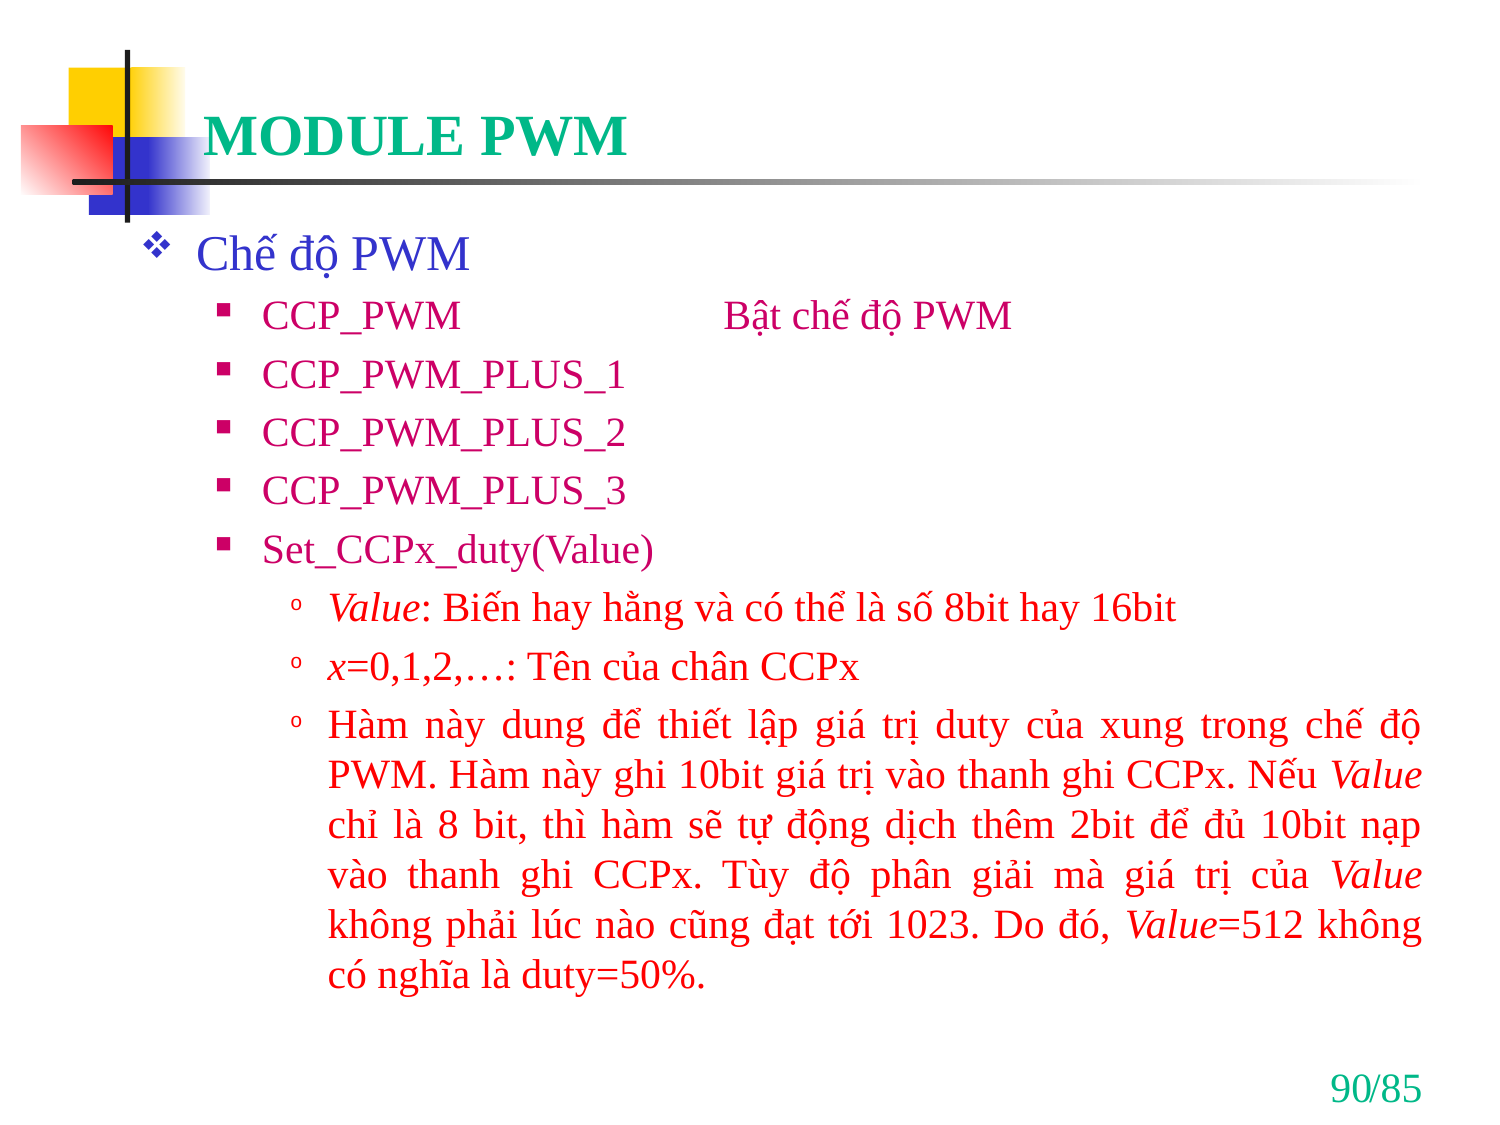

# MODULE PWM
Chế độ PWM
CCP_PWM                         Bật chế độ PWM
CCP_PWM_PLUS_1
CCP_PWM_PLUS_2
CCP_PWM_PLUS_3
Set_CCPx_duty(Value)
Value: Biến hay hằng và có thể là số 8bit hay 16bit
x=0,1,2,…: Tên của chân CCPx
Hàm này dung để thiết lập giá trị duty của xung trong chế độ PWM. Hàm này ghi 10bit giá trị vào thanh ghi CCPx. Nếu Value chỉ là 8 bit, thì hàm sẽ tự động dịch thêm 2bit để đủ 10bit nạp vào thanh ghi CCPx. Tùy độ phân giải mà giá trị của Value không phải lúc nào cũng đạt tới 1023. Do đó, Value=512 không có nghĩa là duty=50%.

90